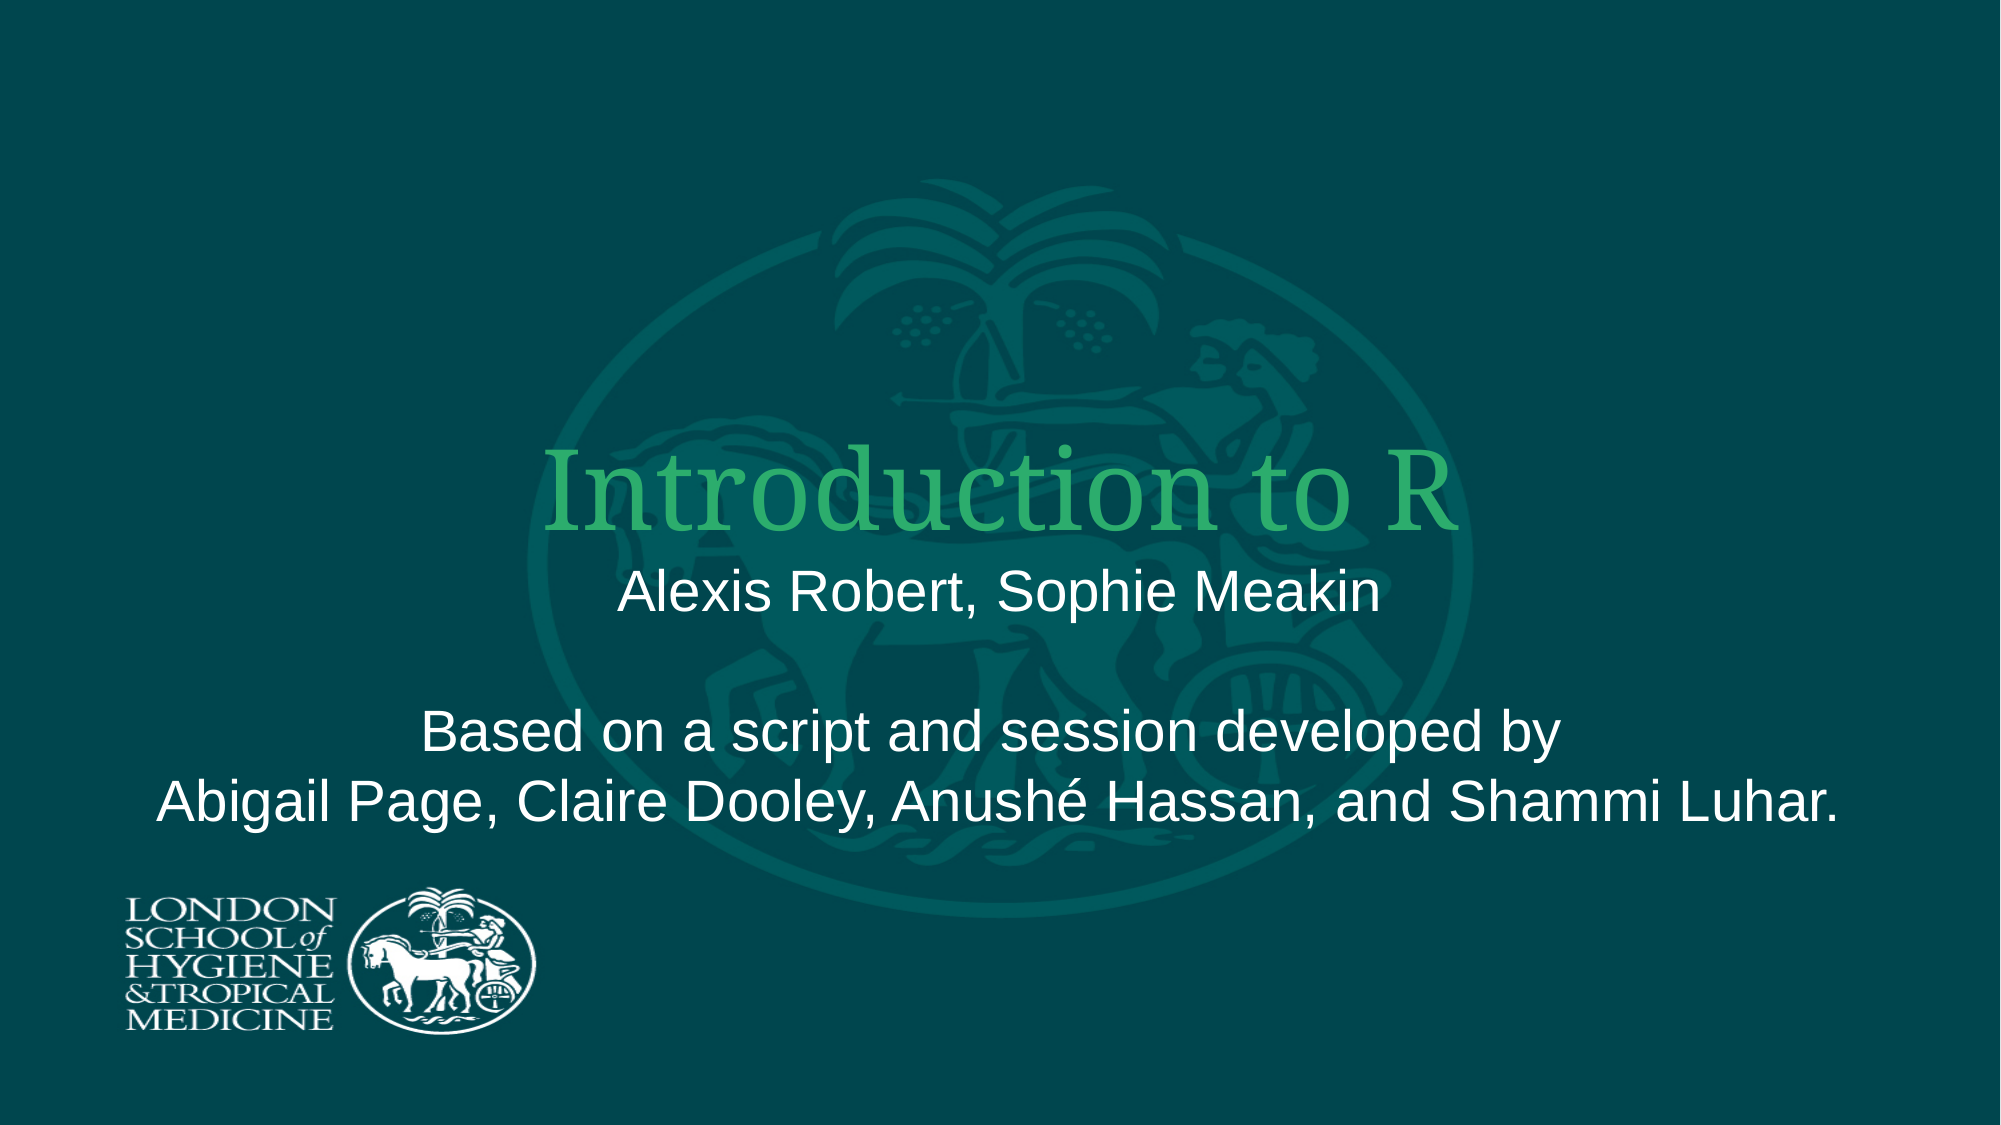

Introduction to R
Alexis Robert, Sophie Meakin

Based on a script and session developed by
Abigail Page, Claire Dooley, Anushé Hassan, and Shammi Luhar.